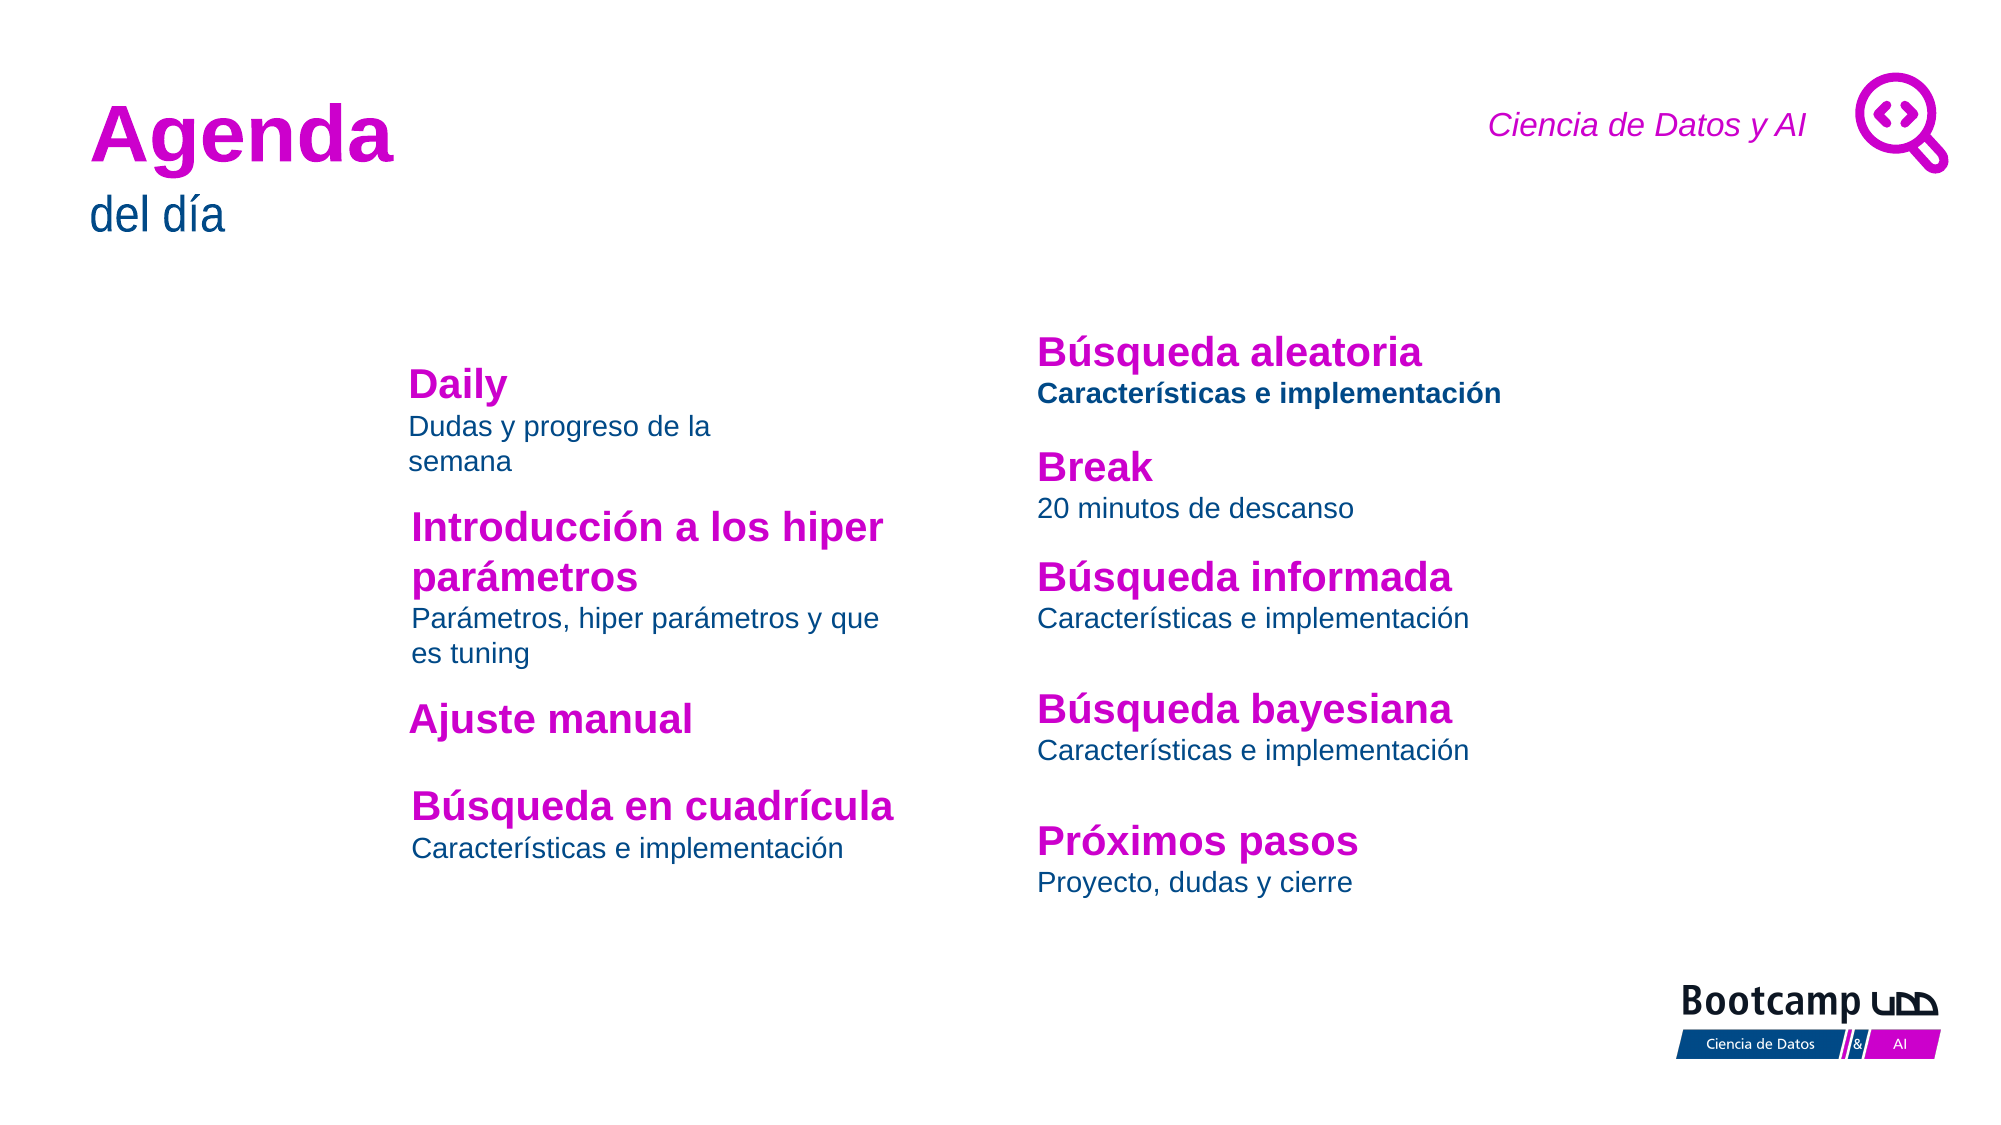

Búsqueda aleatoria
Características e implementación
Daily
Dudas y progreso de la semana
Break
20 minutos de descanso
Introducción a los hiper parámetros
Parámetros, hiper parámetros y que es tuning
Búsqueda informada
Características e implementación
Búsqueda bayesiana
Características e implementación
Ajuste manual
Búsqueda en cuadrícula
Características e implementación
Próximos pasos
Proyecto, dudas y cierre